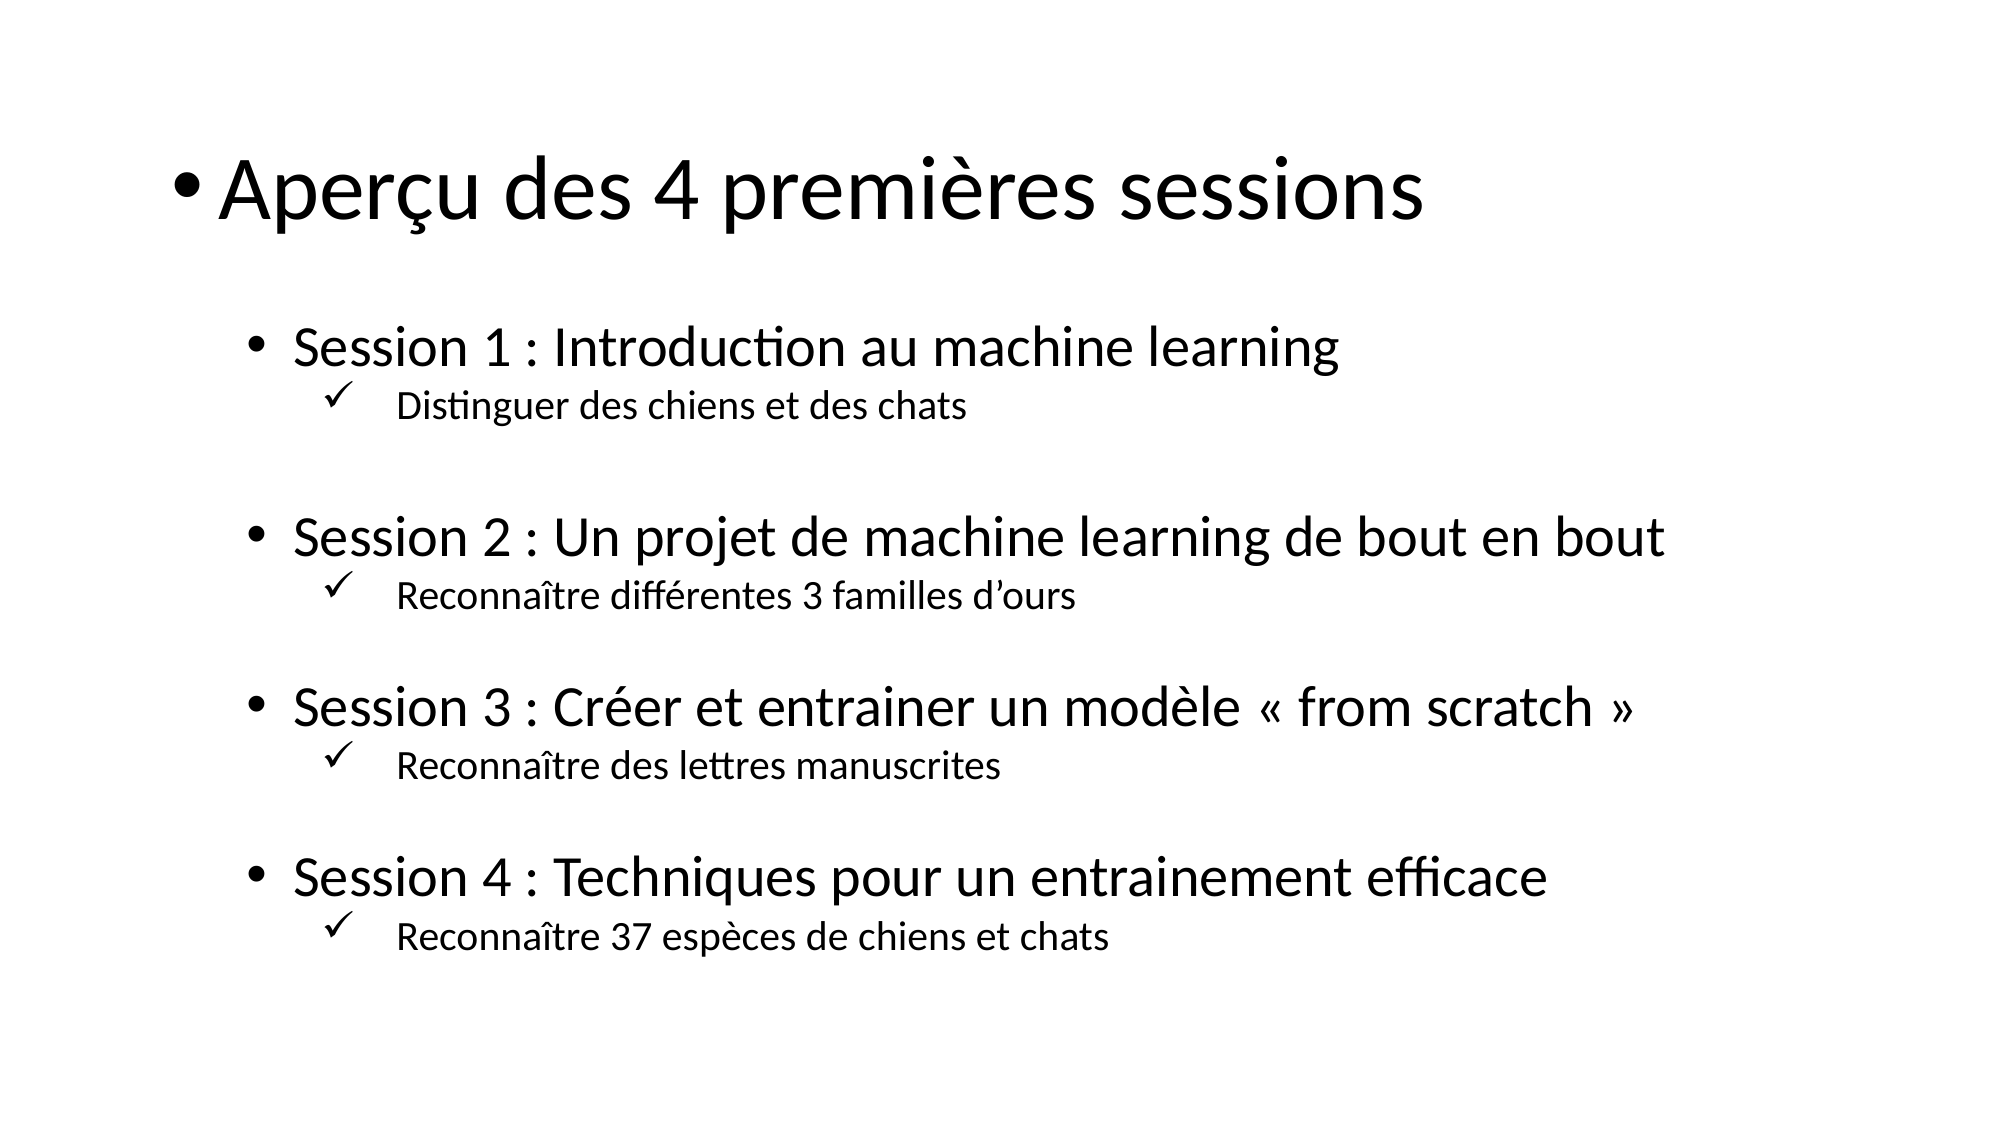

Aperçu des 4 premières sessions

Session 1 : Introduction au machine learning
Distinguer des chiens et des chats

Session 2 : Un projet de machine learning de bout en bout
Reconnaître différentes 3 familles d’ours

Session 3 : Créer et entrainer un modèle « from scratch »
Reconnaître des lettres manuscrites

Session 4 : Techniques pour un entrainement efficace
Reconnaître 37 espèces de chiens et chats